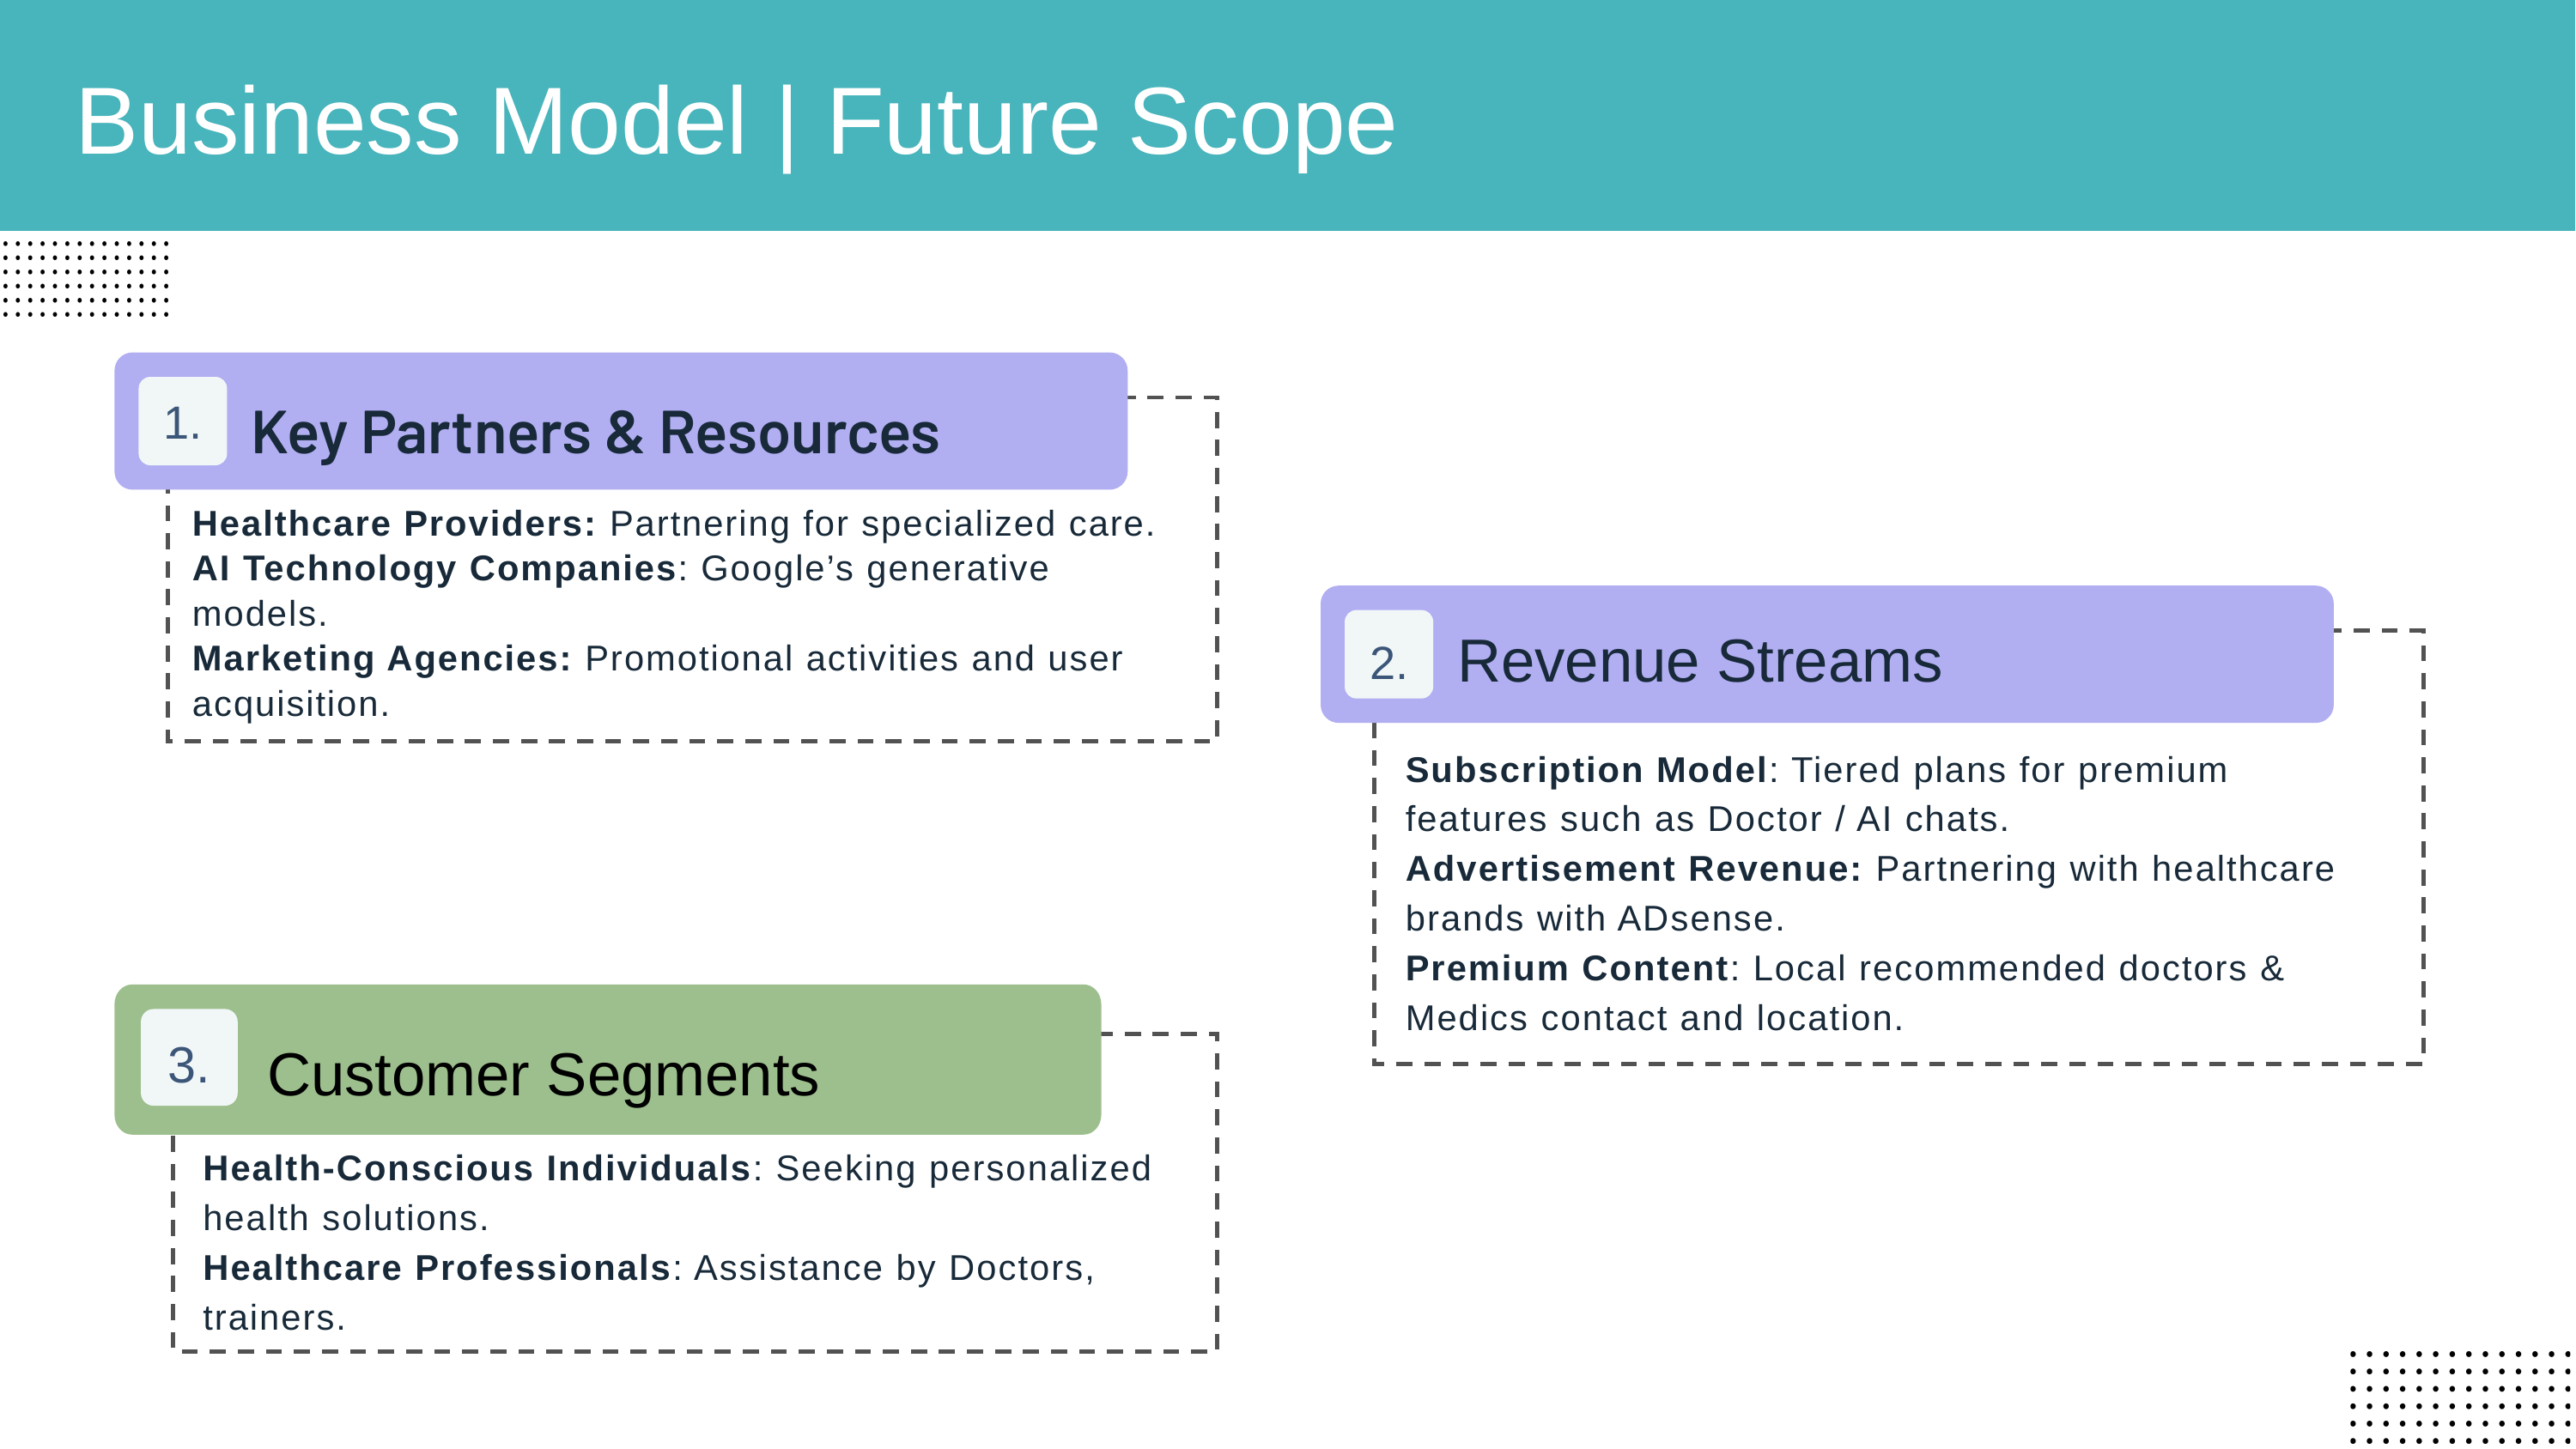

Business Model | Future Scope

Key Partners & Resources
1.

Healthcare Providers: Partnering for specialized care.
AI Technology Companies: Google’s generative models.
Marketing Agencies: Promotional activities and user acquisition.

Revenue Streams

2.

Subscription Model: Tiered plans for premium features such as Doctor / AI chats.
Advertisement Revenue: Partnering with healthcare brands with ADsense.
Premium Content: Local recommended doctors & Medics contact and location.

3.
Customer Segments

Health-Conscious Individuals: Seeking personalized health solutions.
Healthcare Professionals: Assistance by Doctors, trainers.